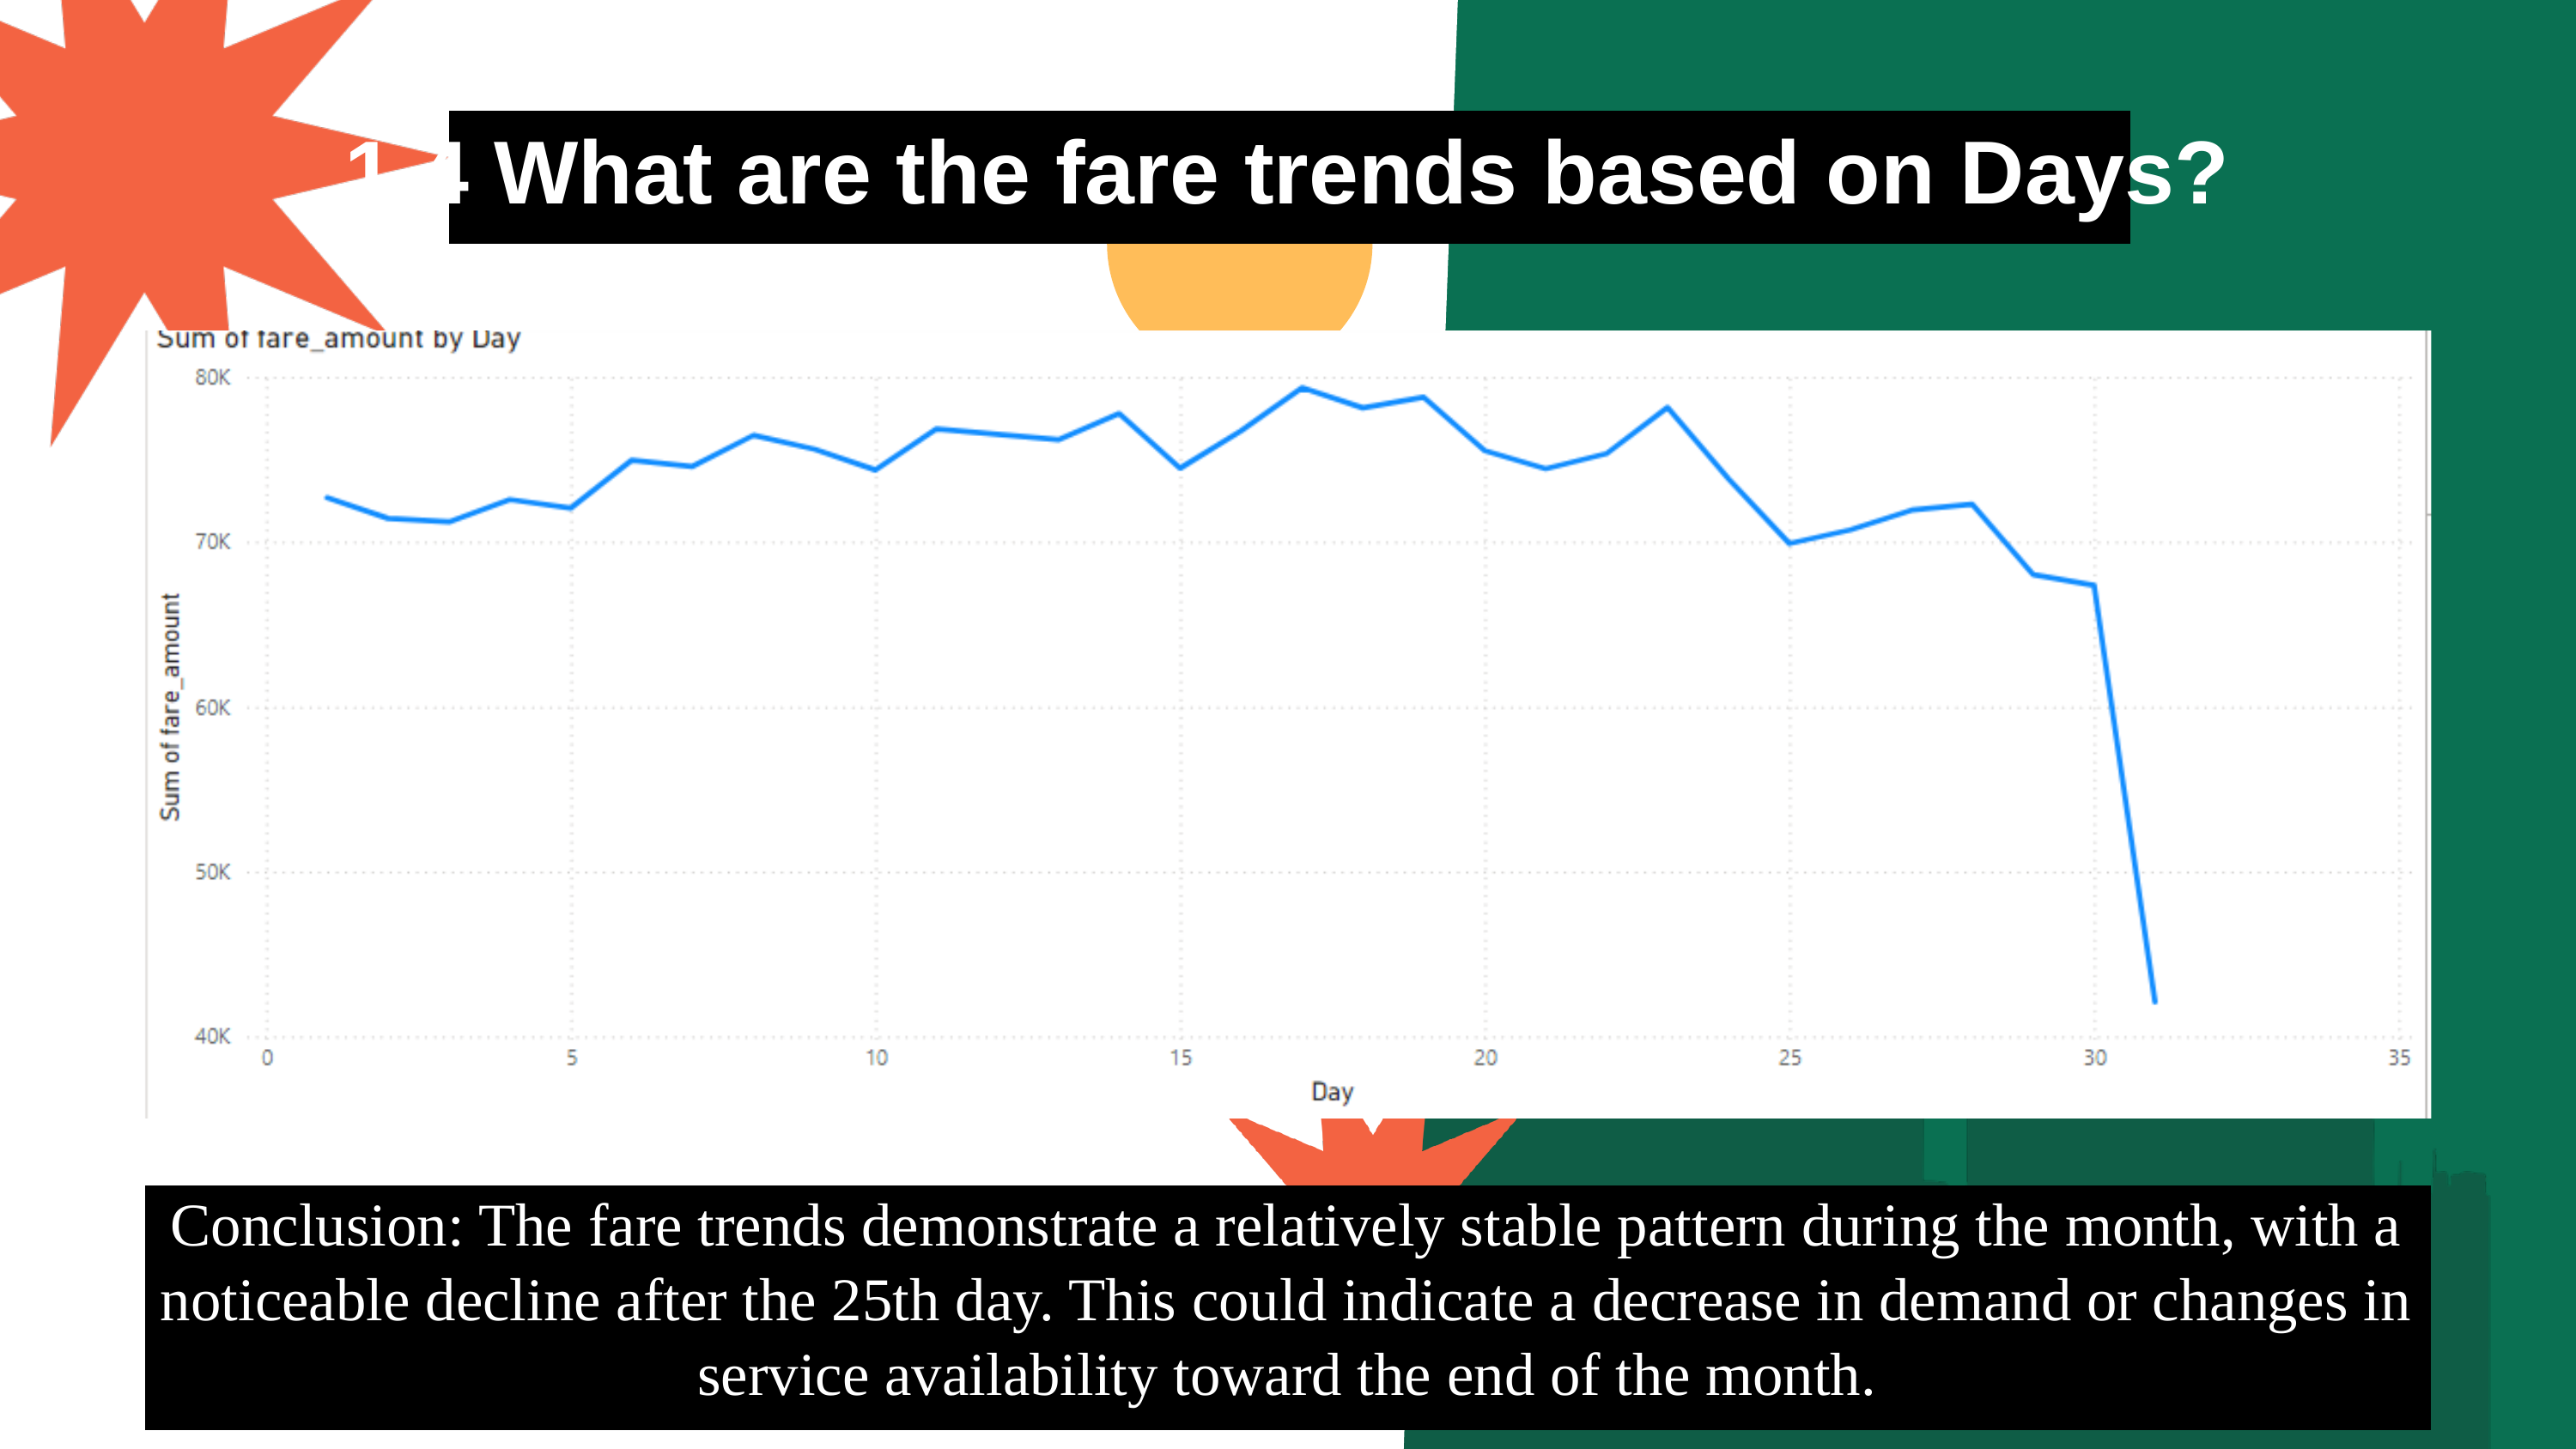

1.4 What are the fare trends based on Days?

Conclusion: The fare trends demonstrate a relatively stable pattern during the month, with a noticeable decline after the 25th day. This could indicate a decrease in demand or changes in service availability toward the end of the month.